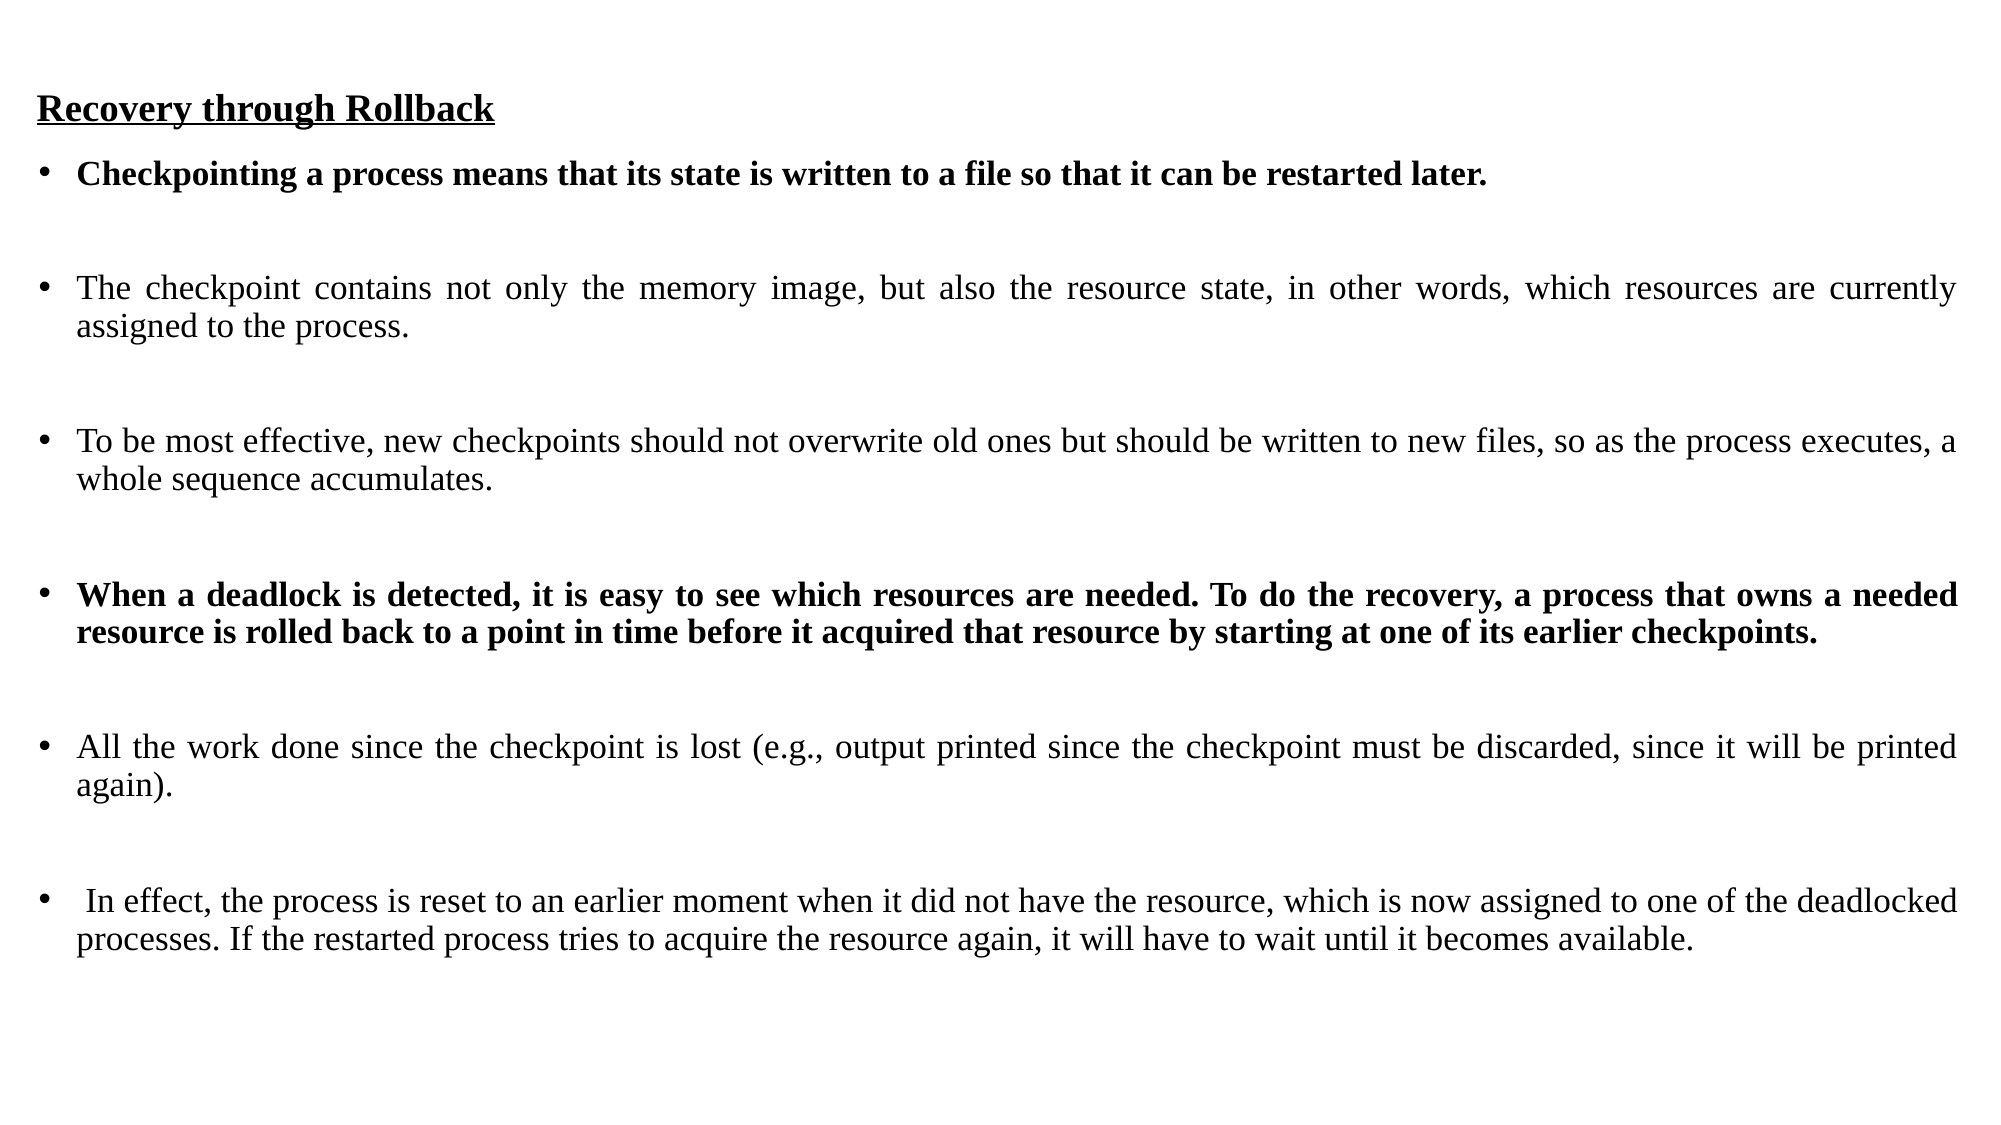

# Recovery through Rollback
Checkpointing a process means that its state is written to a file so that it can be restarted later.

The checkpoint contains not only the memory image, but also the resource state, in other words, which resources are currently assigned to the process.

To be most effective, new checkpoints should not overwrite old ones but should be written to new files, so as the process executes, a whole sequence accumulates.

When a deadlock is detected, it is easy to see which resources are needed. To do the recovery, a process that owns a needed resource is rolled back to a point in time before it acquired that resource by starting at one of its earlier checkpoints.

All the work done since the checkpoint is lost (e.g., output printed since the checkpoint must be discarded, since it will be printed again).

 In effect, the process is reset to an earlier moment when it did not have the resource, which is now assigned to one of the deadlocked processes. If the restarted process tries to acquire the resource again, it will have to wait until it becomes available.